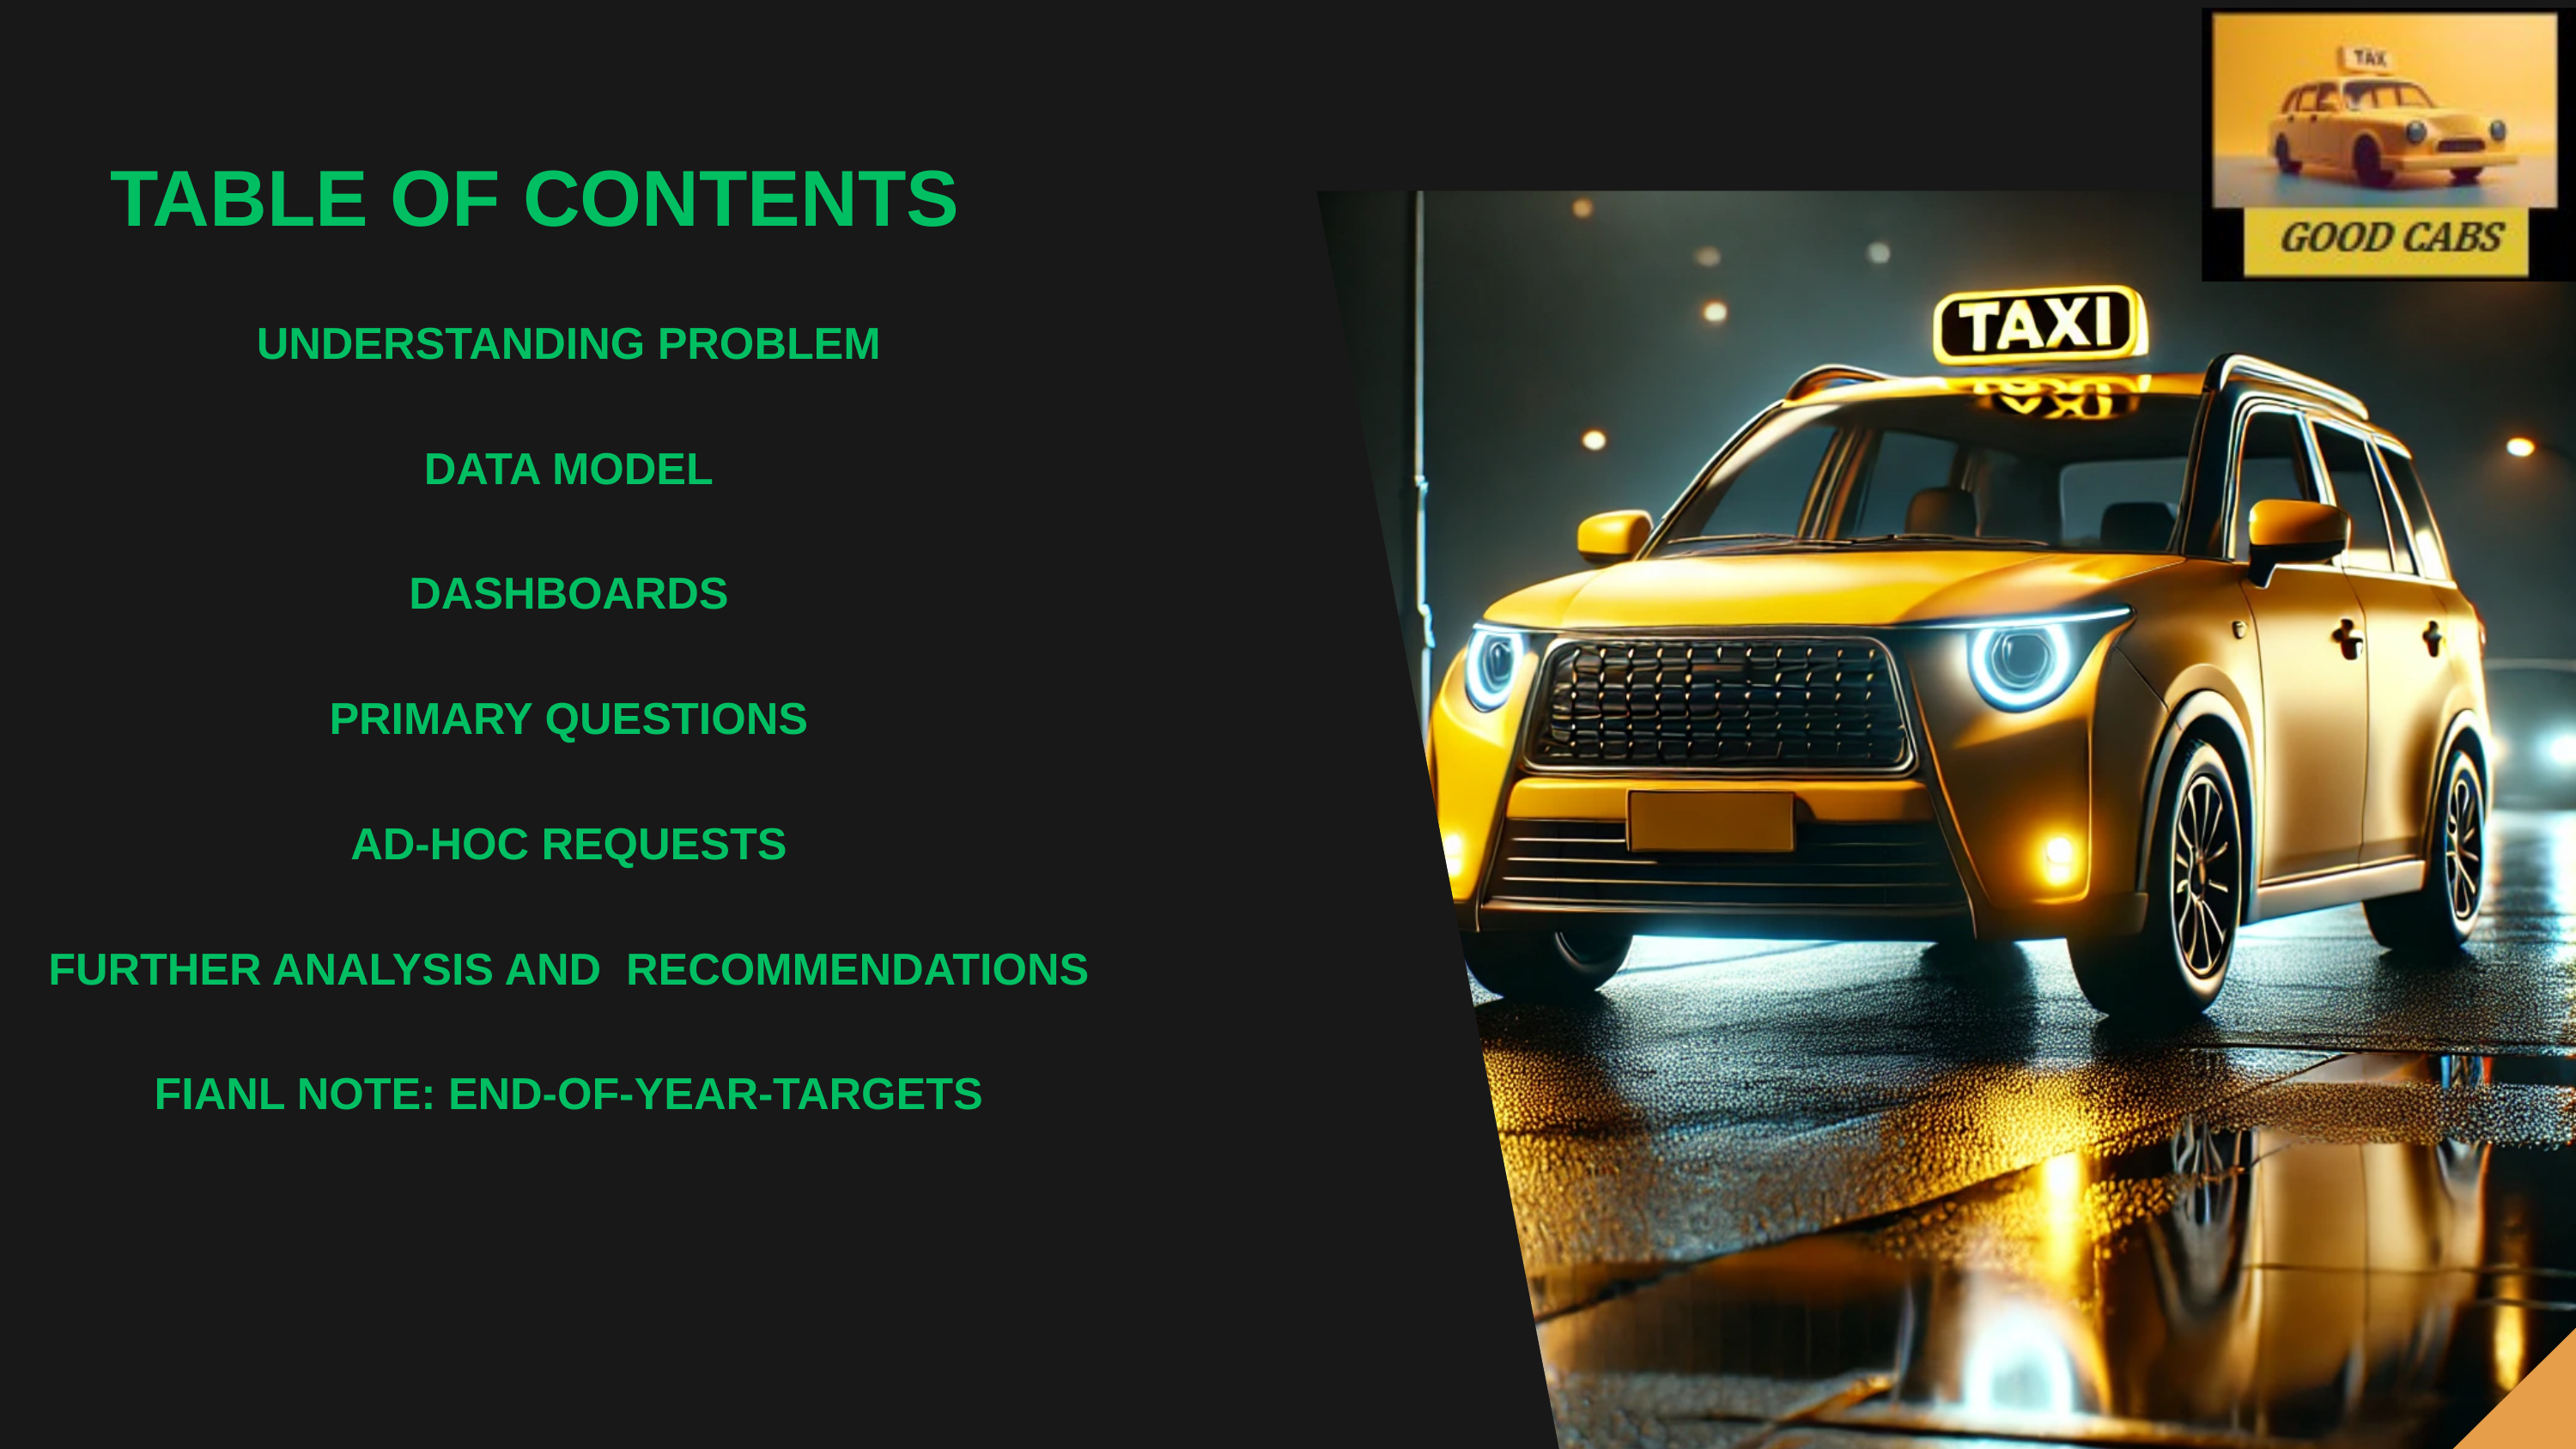

TABLE OF CONTENTS

UNDERSTANDING PROBLEM

DATA MODEL

DASHBOARDS

PRIMARY QUESTIONS

AD-HOC REQUESTS

FURTHER ANALYSIS AND  RECOMMENDATIONS

FIANL NOTE: END-OF-YEAR-TARGETS